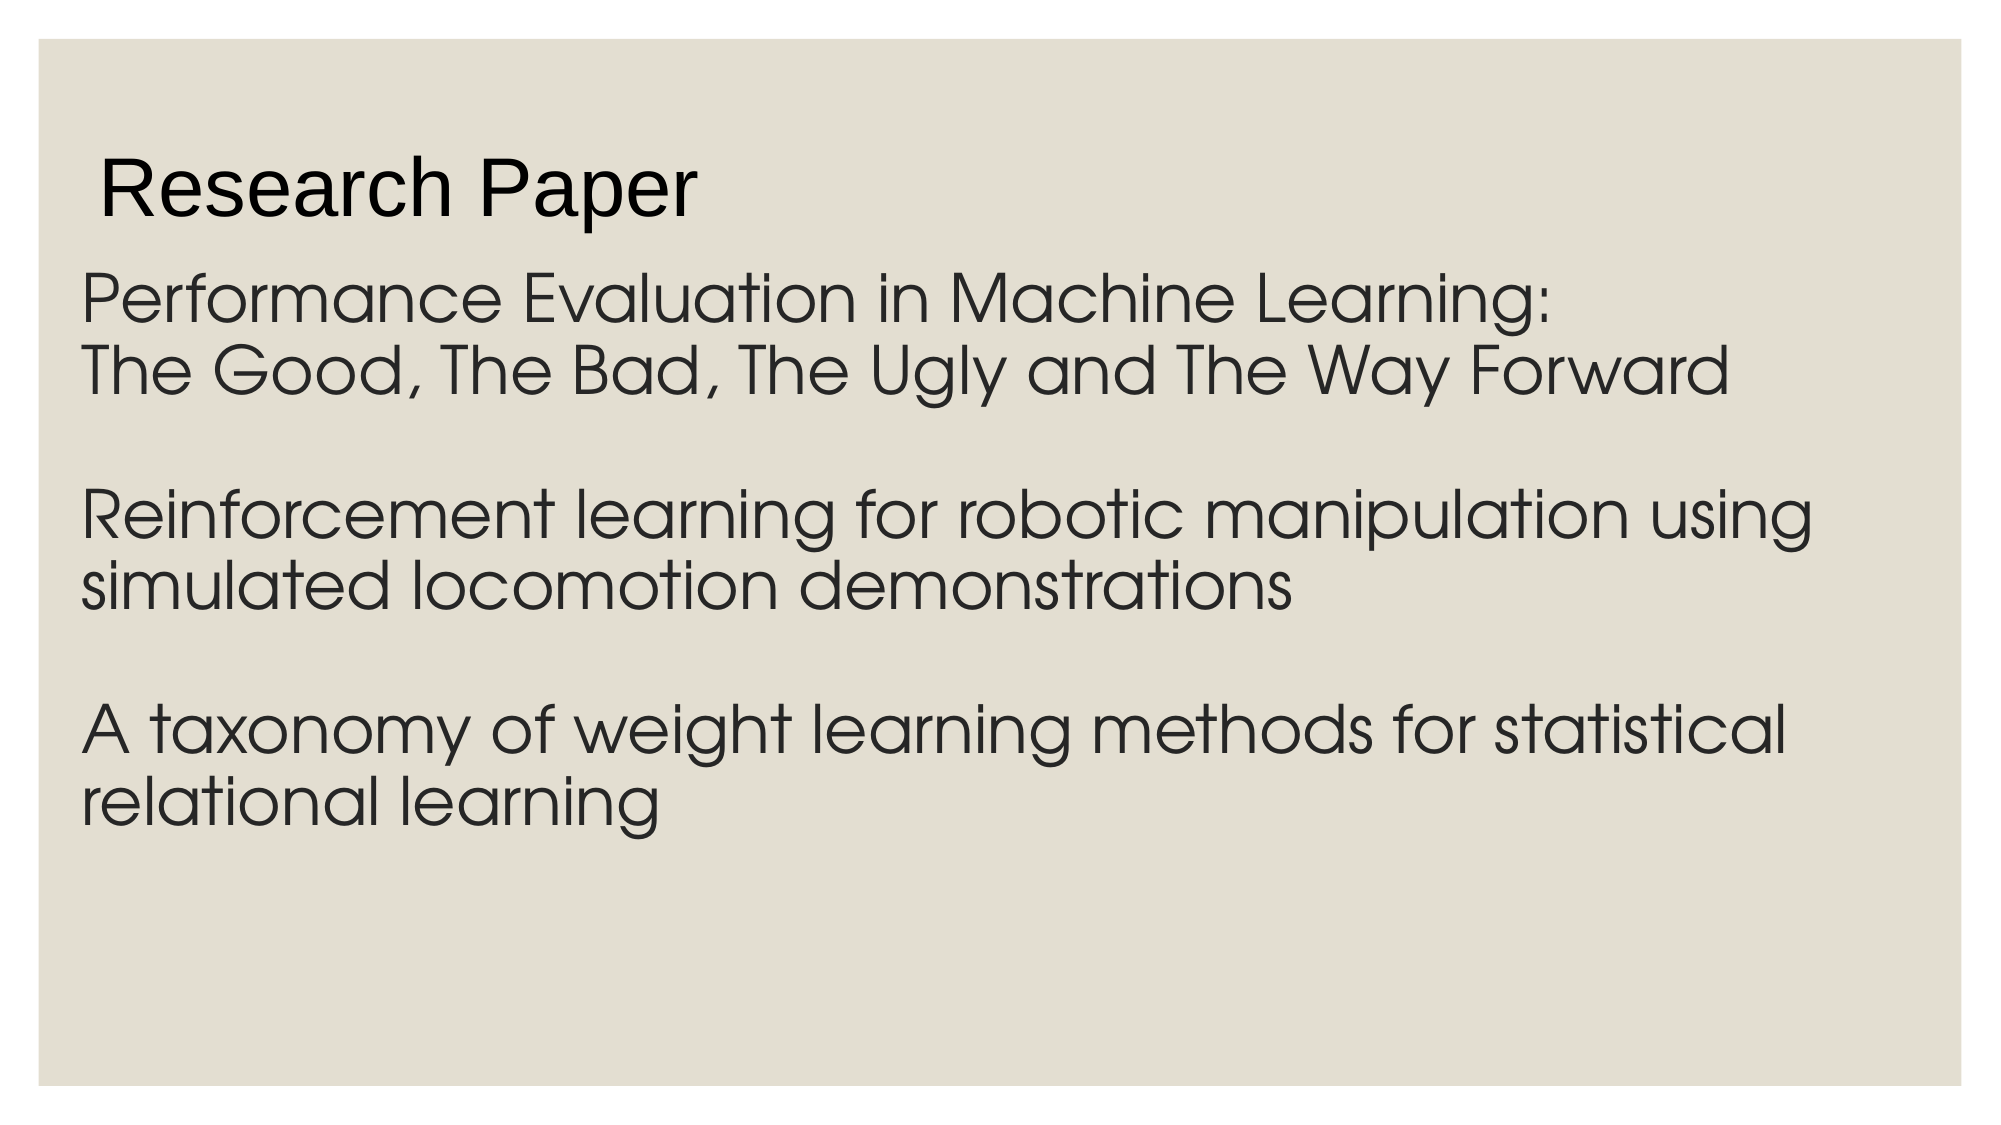

# Performance Evaluation in Machine Learning: The Good, The Bad, The Ugly and The Way Forward Reinforcement learning for robotic manipulation using simulated locomotion demonstrations A taxonomy of weight learning methods for statistical relational learning
Research Paper